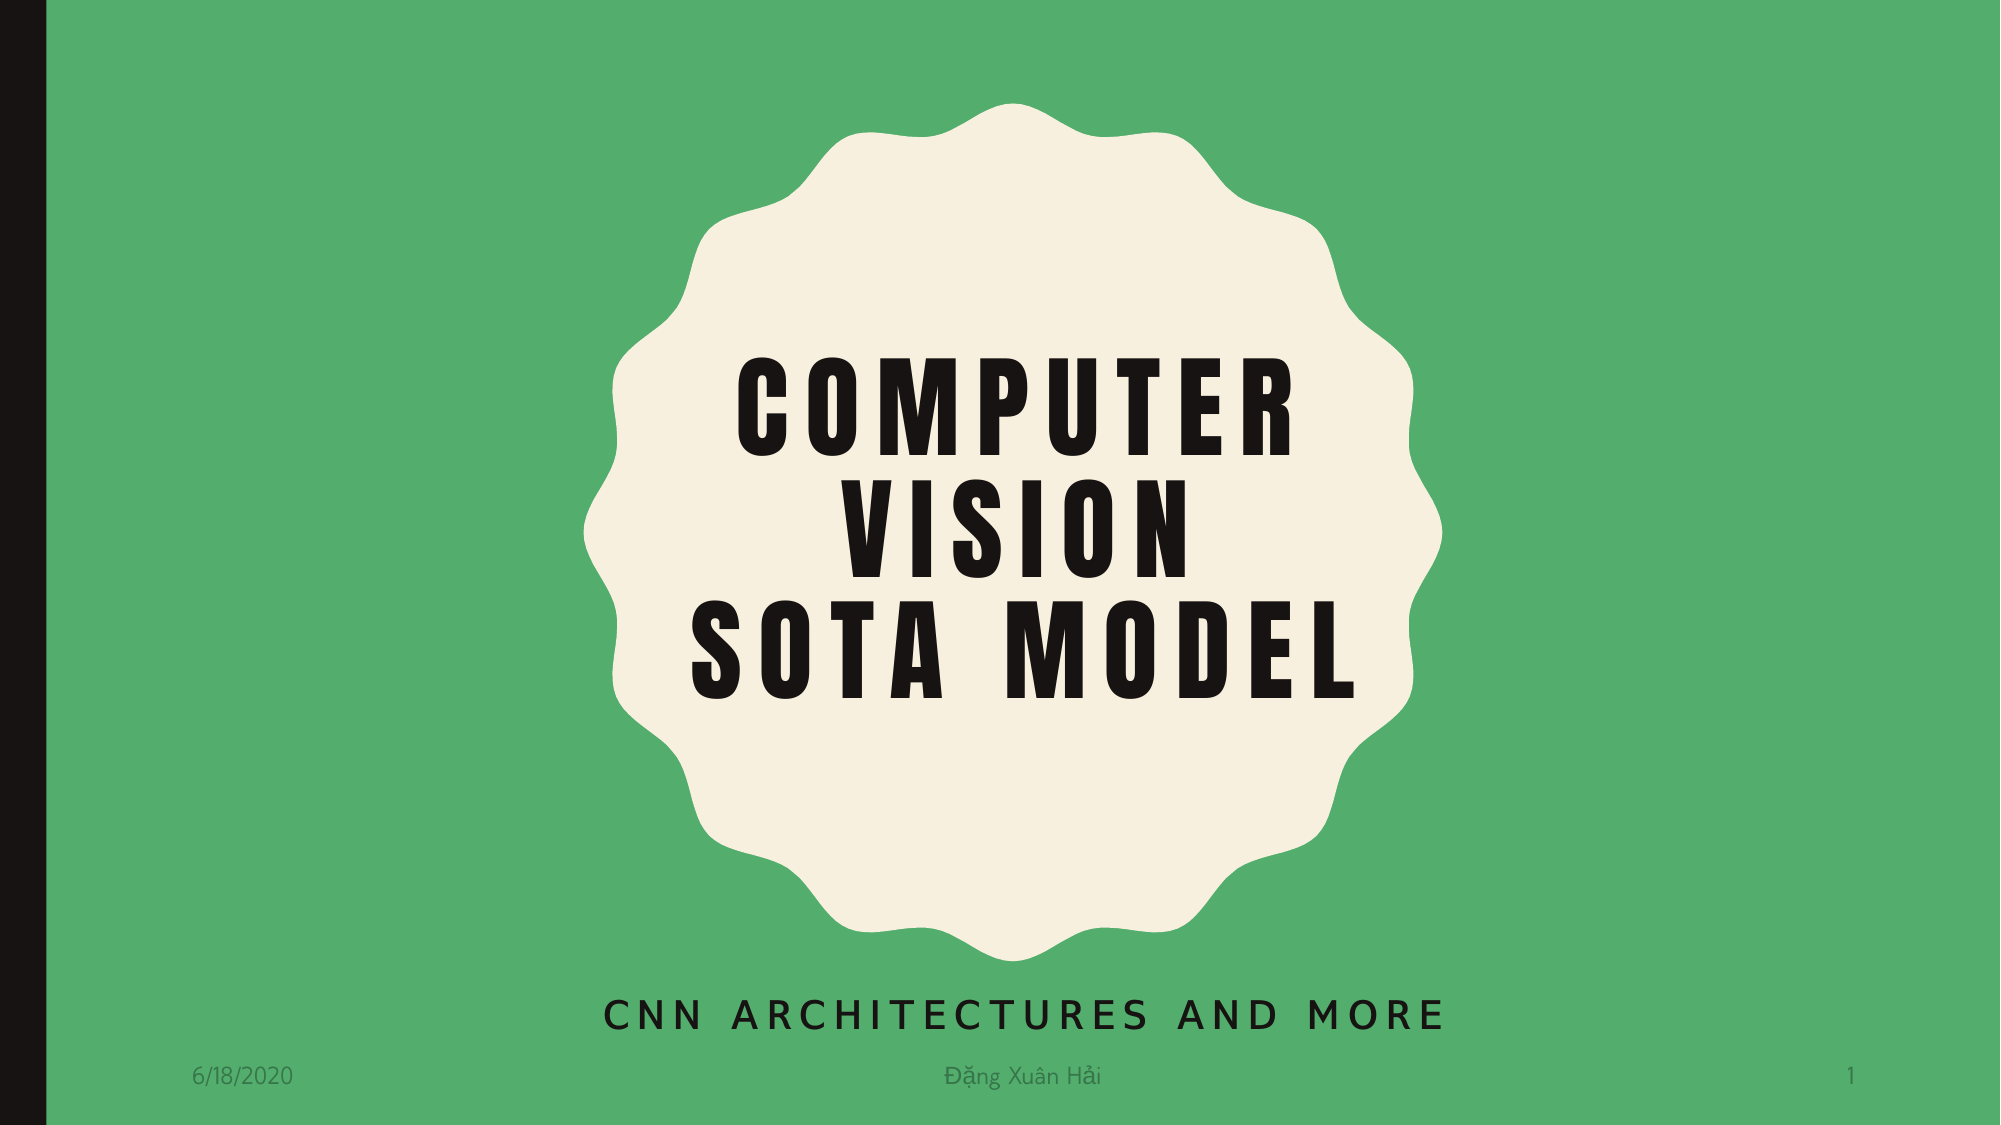

# Computer Vision SOTa model
cnn architectures and more
6/18/2020
Đặng Xuân Hải
1